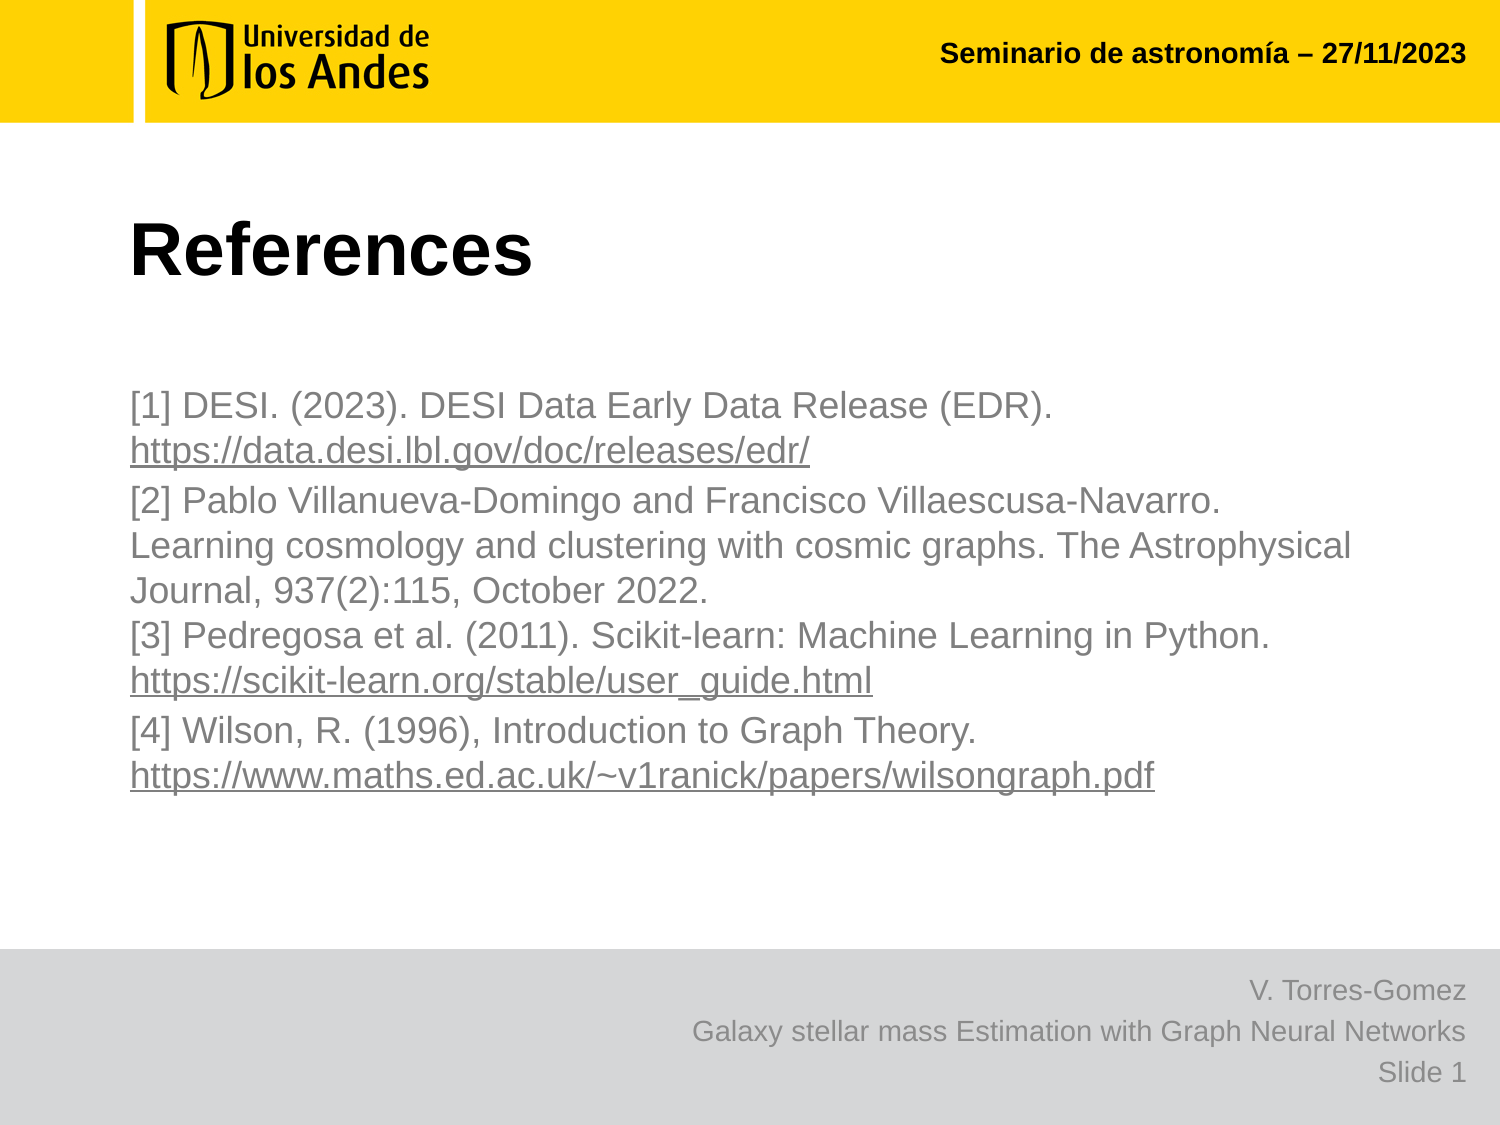

# Seminario de astronomía – 27/11/2023
References
[1] DESI. (2023). DESI Data Early Data Release (EDR). https://data.desi.lbl.gov/doc/releases/edr/
[2] Pablo Villanueva-Domingo and Francisco Villaescusa-Navarro. Learning cosmology and clustering with cosmic graphs. The Astrophysical Journal, 937(2):115, October 2022.
[3] Pedregosa et al. (2011). Scikit-learn: Machine Learning in Python. https://scikit-learn.org/stable/user_guide.html
[4] Wilson, R. (1996), Introduction to Graph Theory. https://www.maths.ed.ac.uk/~v1ranick/papers/wilsongraph.pdf
V. Torres-Gomez
Galaxy stellar mass Estimation with Graph Neural Networks
Slide 1